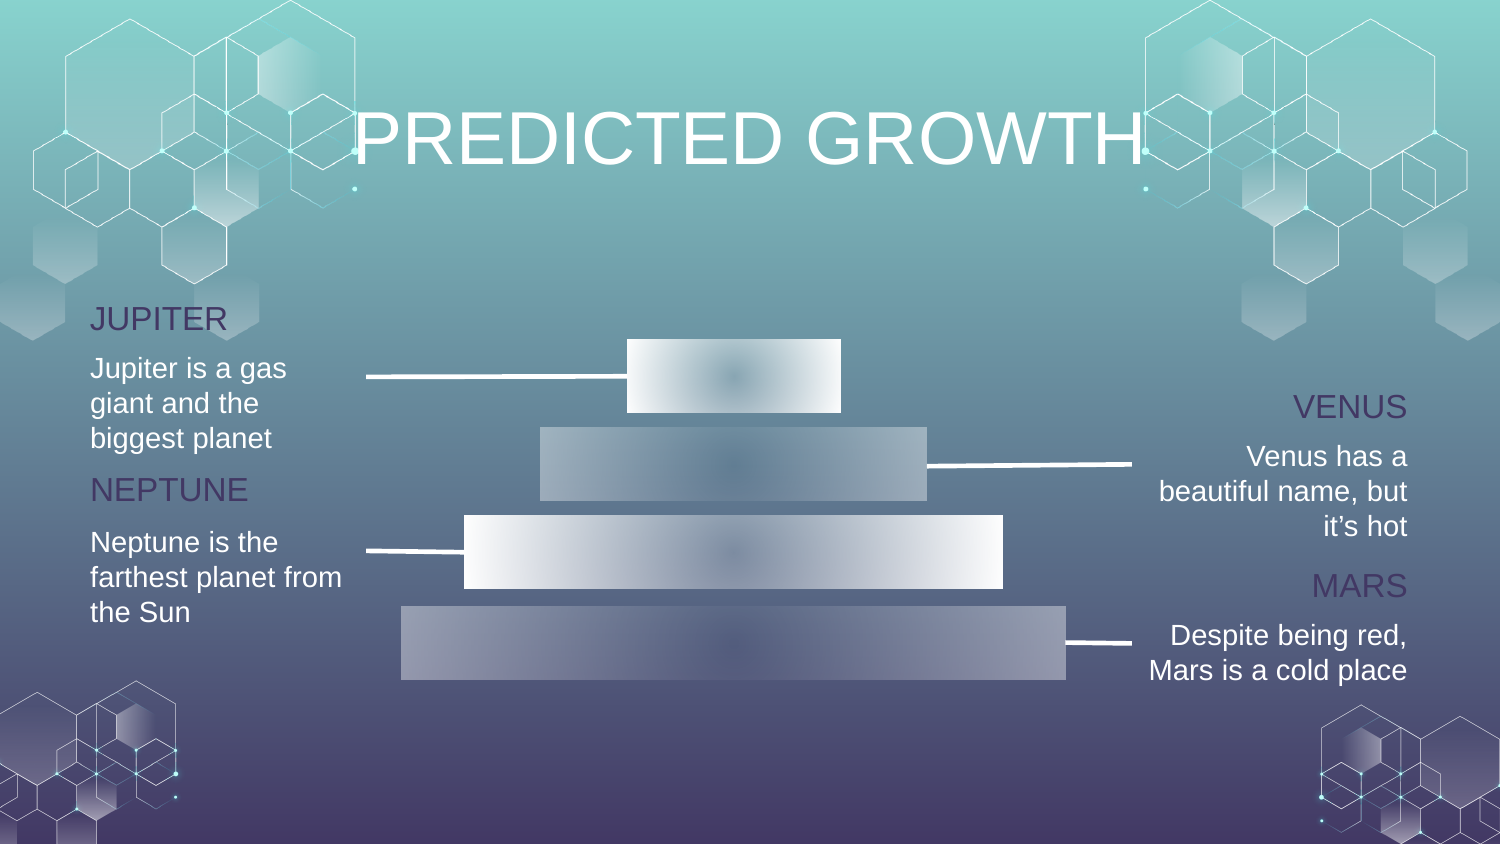

# PREDICTED GROWTH
JUPITER
Jupiter is a gas giant and the biggest planet

VENUS
Venus has a beautiful name, but it’s hot

NEPTUNE
Neptune is the farthest planet from the Sun

MARS
Despite being red, Mars is a cold place